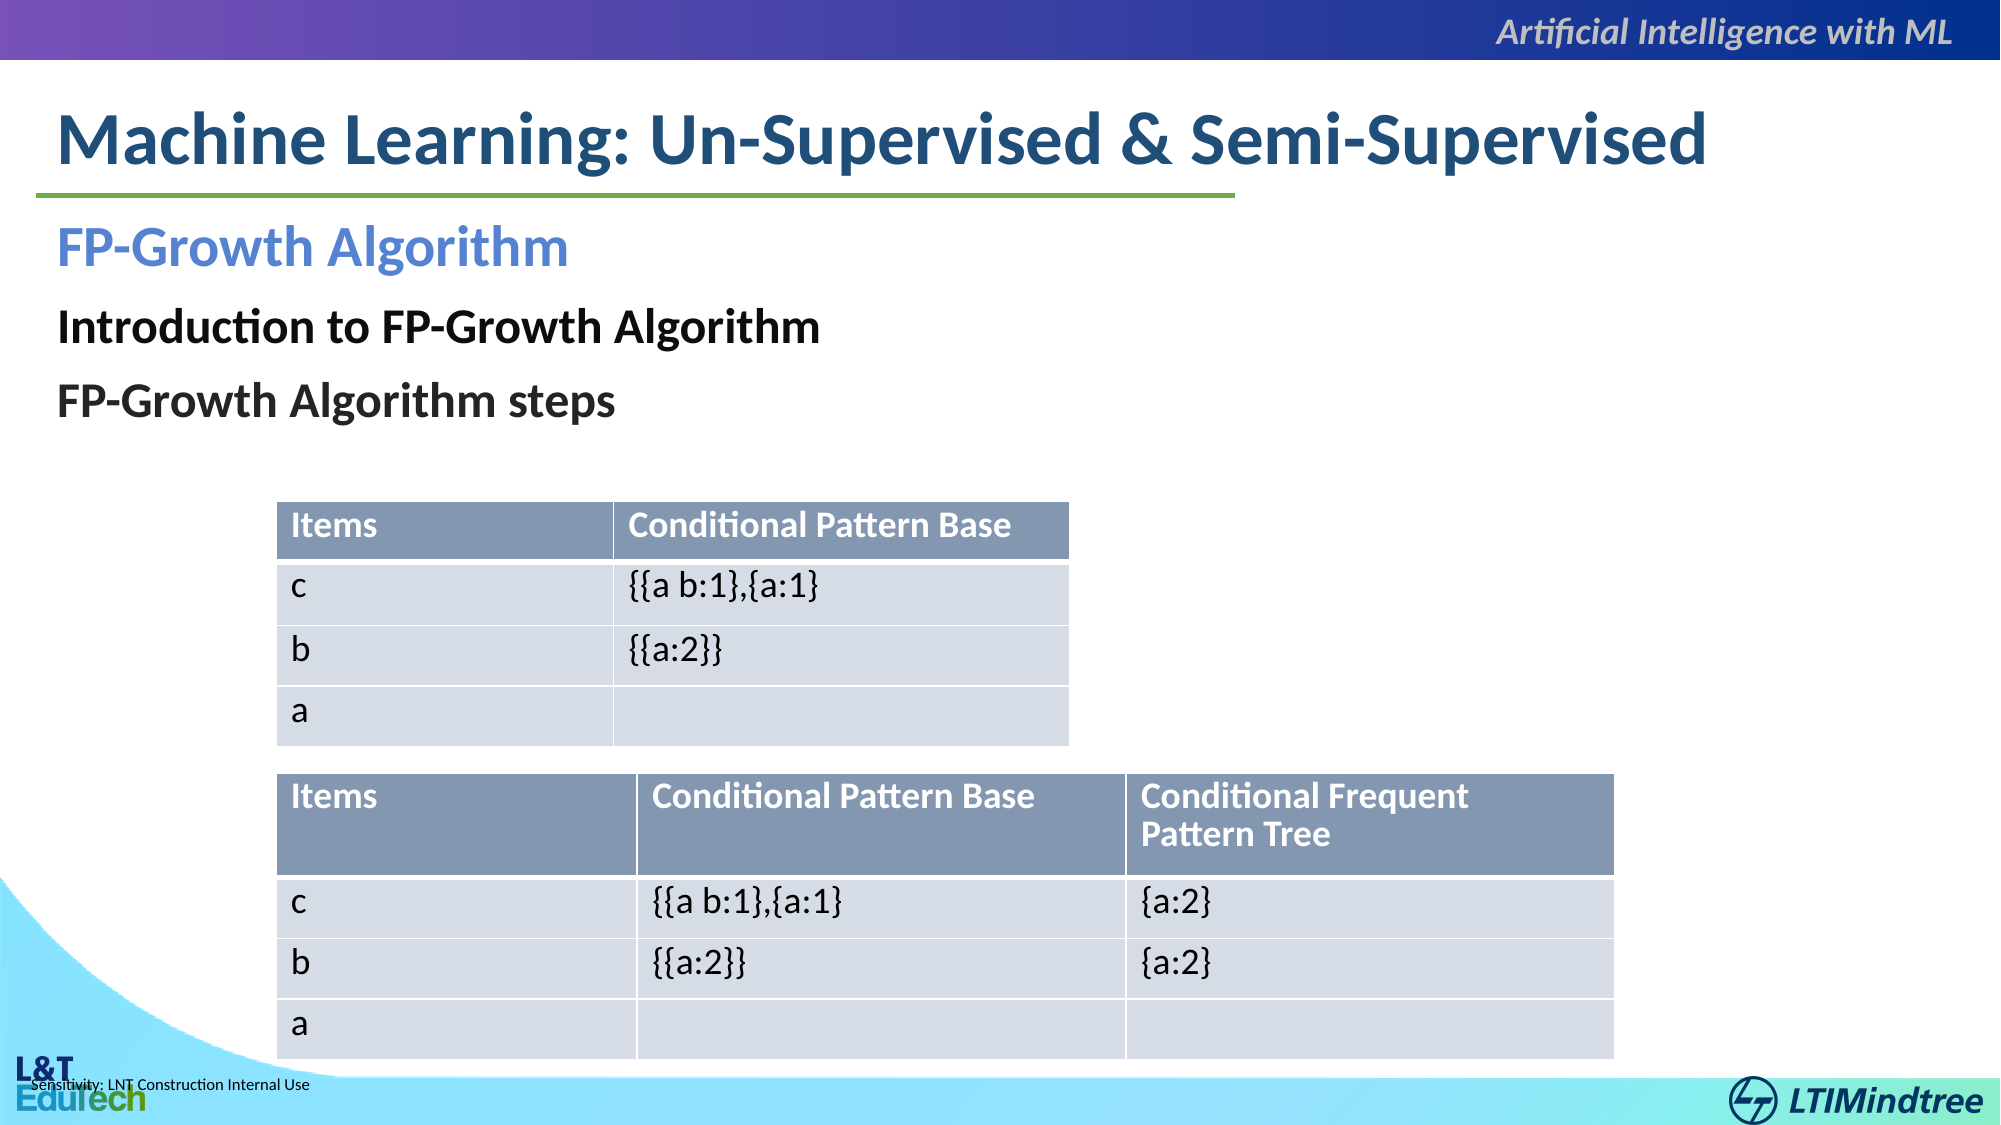

Artificial Intelligence with ML
Machine Learning: Un-Supervised & Semi-Supervised
FP-Growth Algorithm
Introduction to FP-Growth Algorithm
FP-Growth Algorithm steps

| Items | Conditional Pattern Base |
| --- | --- |
| c | {{a b:1},{a:1} |
| b | {{a:2}} |
| a |  |
| Items | Conditional Pattern Base | Conditional Frequent Pattern Tree |
| --- | --- | --- |
| c | {{a b:1},{a:1} | {a:2} |
| b | {{a:2}} | {a:2} |
| a |  |  |